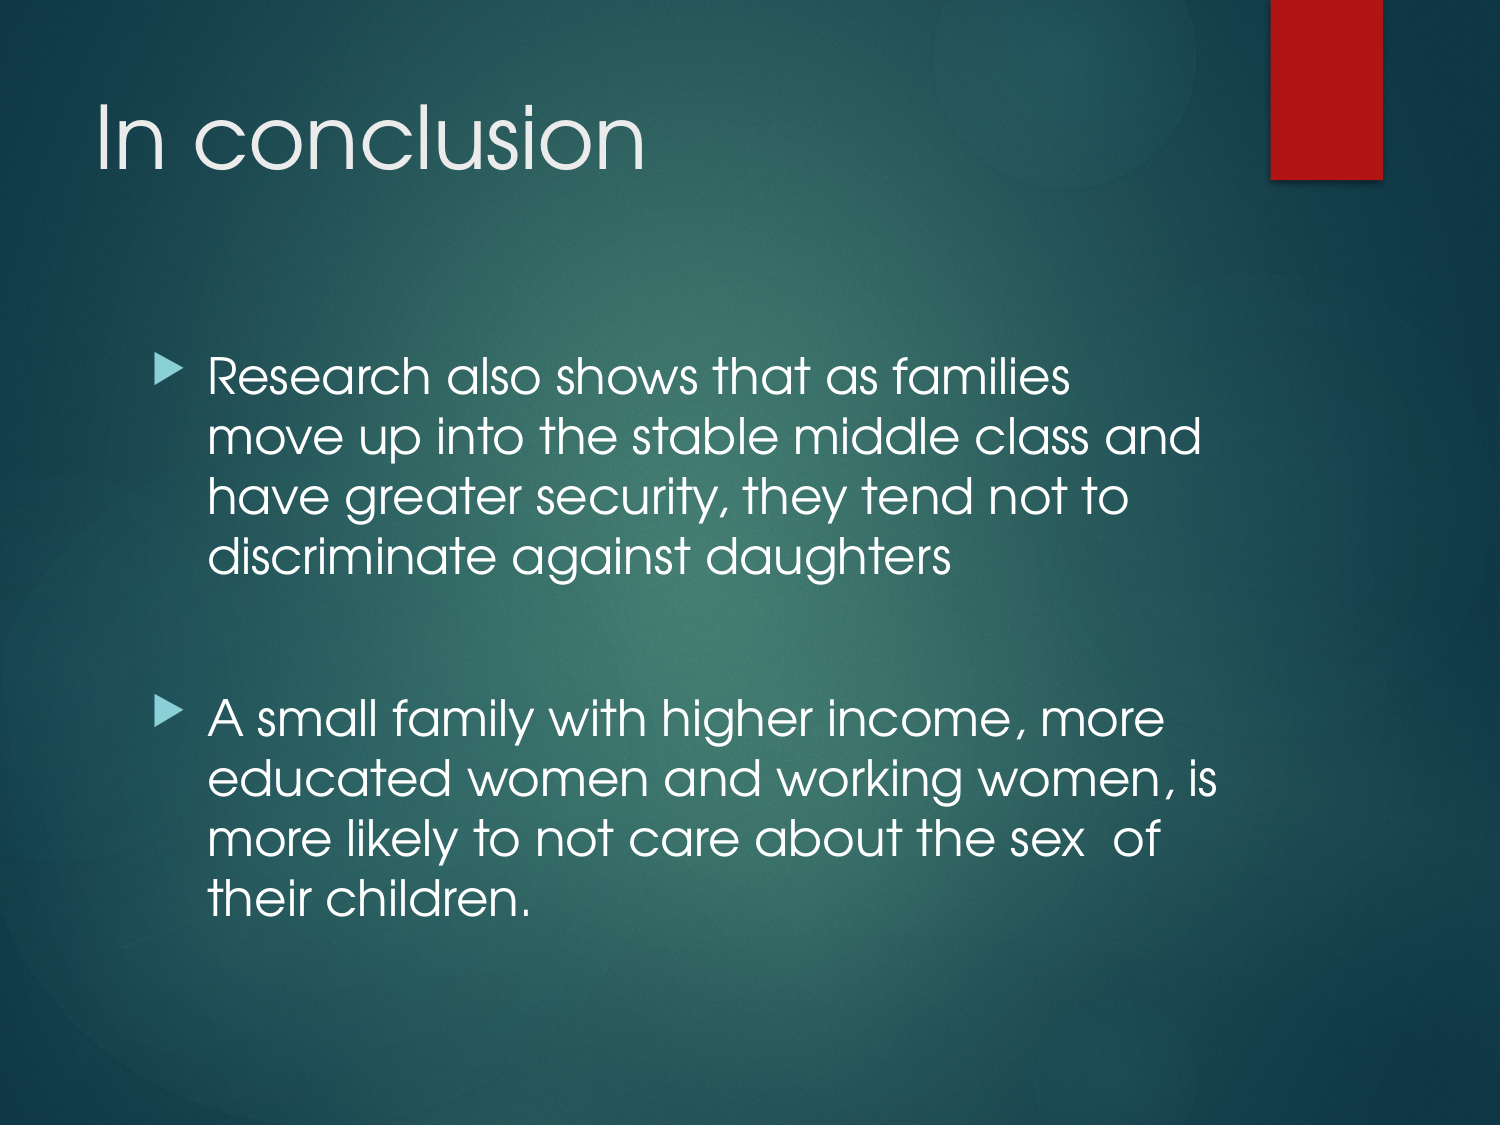

# In conclusion
Research also shows that as families move up into the stable middle class and have greater security, they tend not to discriminate against daughters

A small family with higher income, more educated women and working women, is more likely to not care about the sex  of their children.